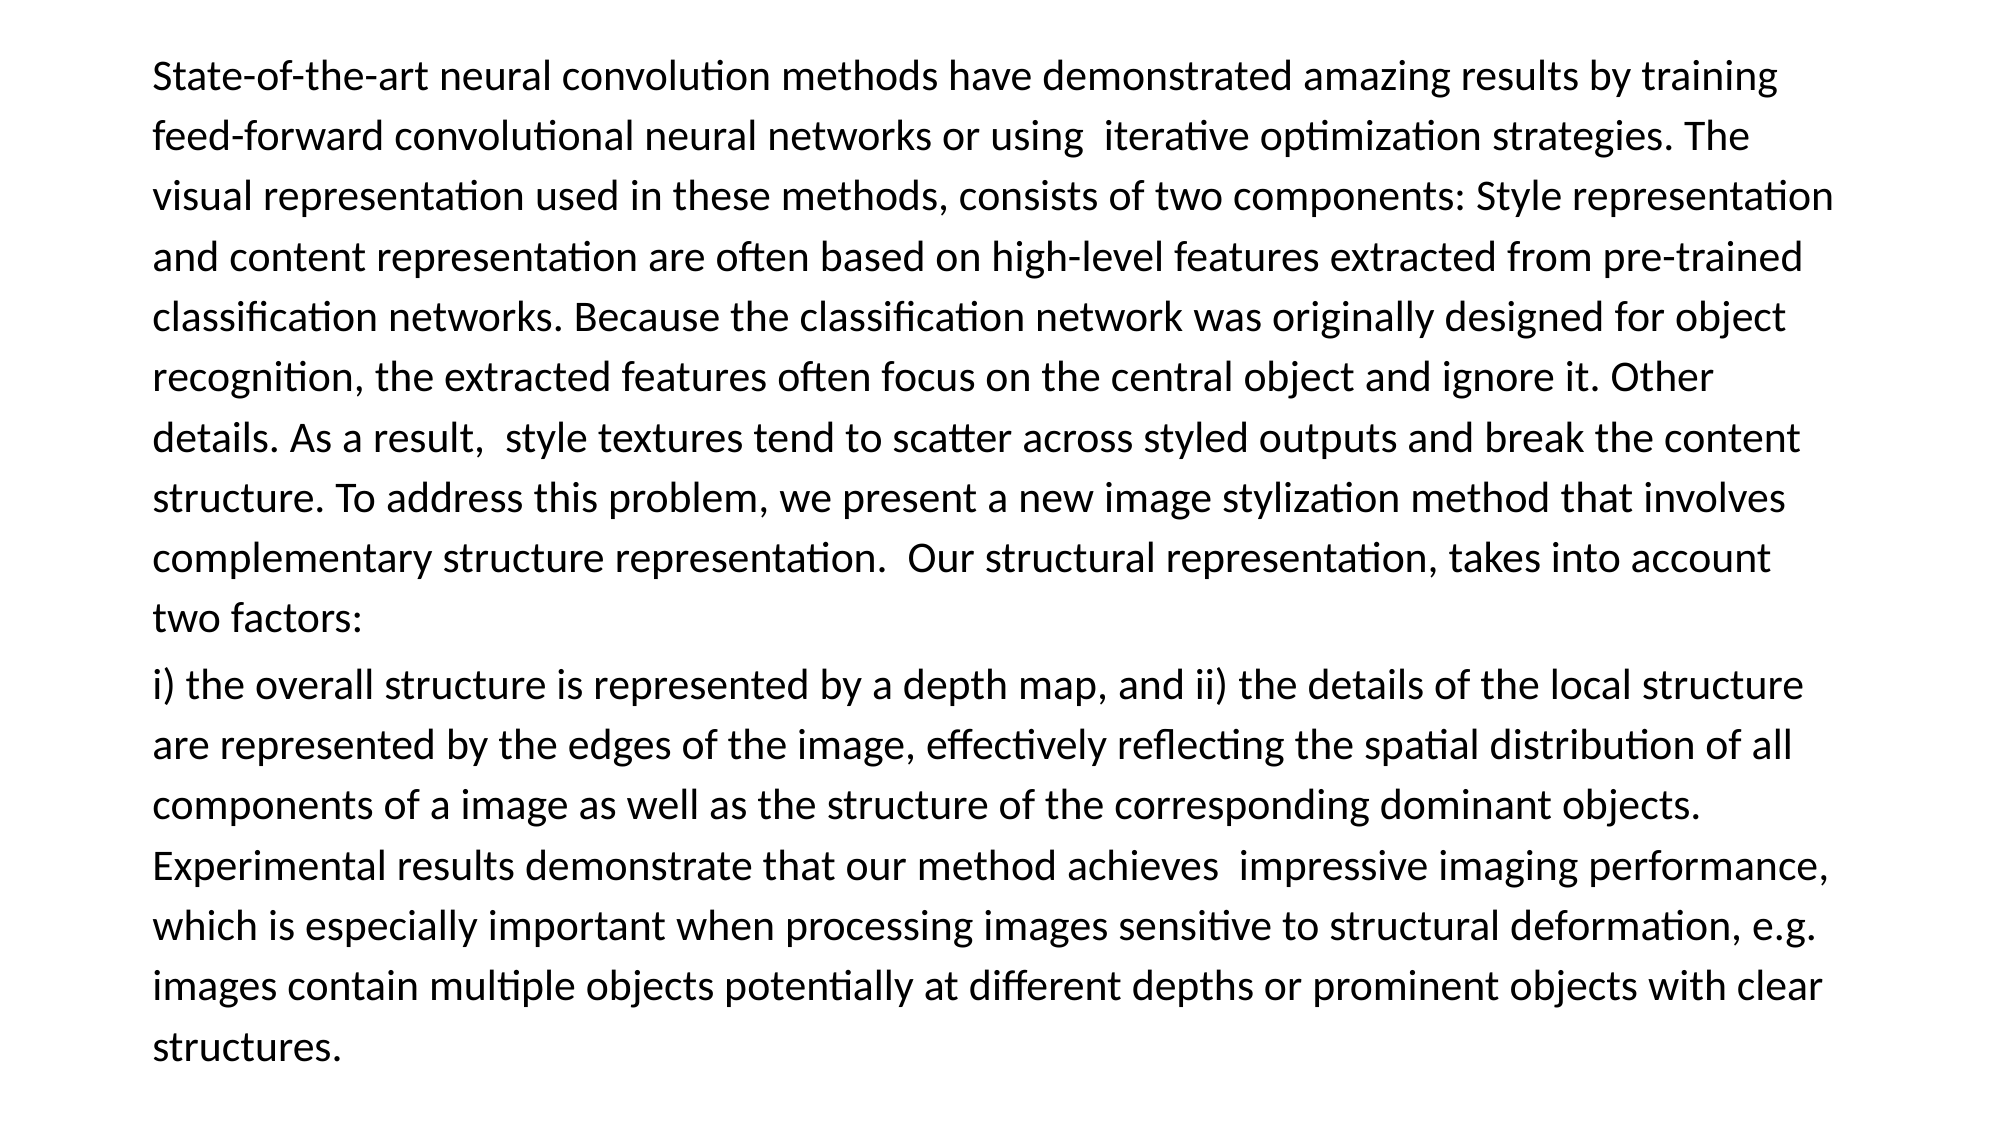

State-of-the-art neural convolution methods have demonstrated amazing results by training feed-forward convolutional neural networks or using  iterative optimization strategies. The visual representation used in these methods, consists of two components: Style representation and content representation are often based on high-level features extracted from pre-trained classification networks. Because the classification network was originally designed for object recognition, the extracted features often focus on the central object and ignore it. Other details. As a result,  style textures tend to scatter across styled outputs and break the content structure. To address this problem, we present a new image stylization method that involves complementary structure representation.  Our structural representation, takes into account two factors:
i) the overall structure is represented by a depth map, and ii) the details of the local structure are represented by the edges of the image, effectively reflecting the spatial distribution of all  components of a image as well as the structure of the corresponding dominant objects. Experimental results demonstrate that our method achieves  impressive imaging performance, which is especially important when processing images sensitive to structural deformation, e.g. images contain multiple objects potentially at different depths or prominent objects with clear structures.